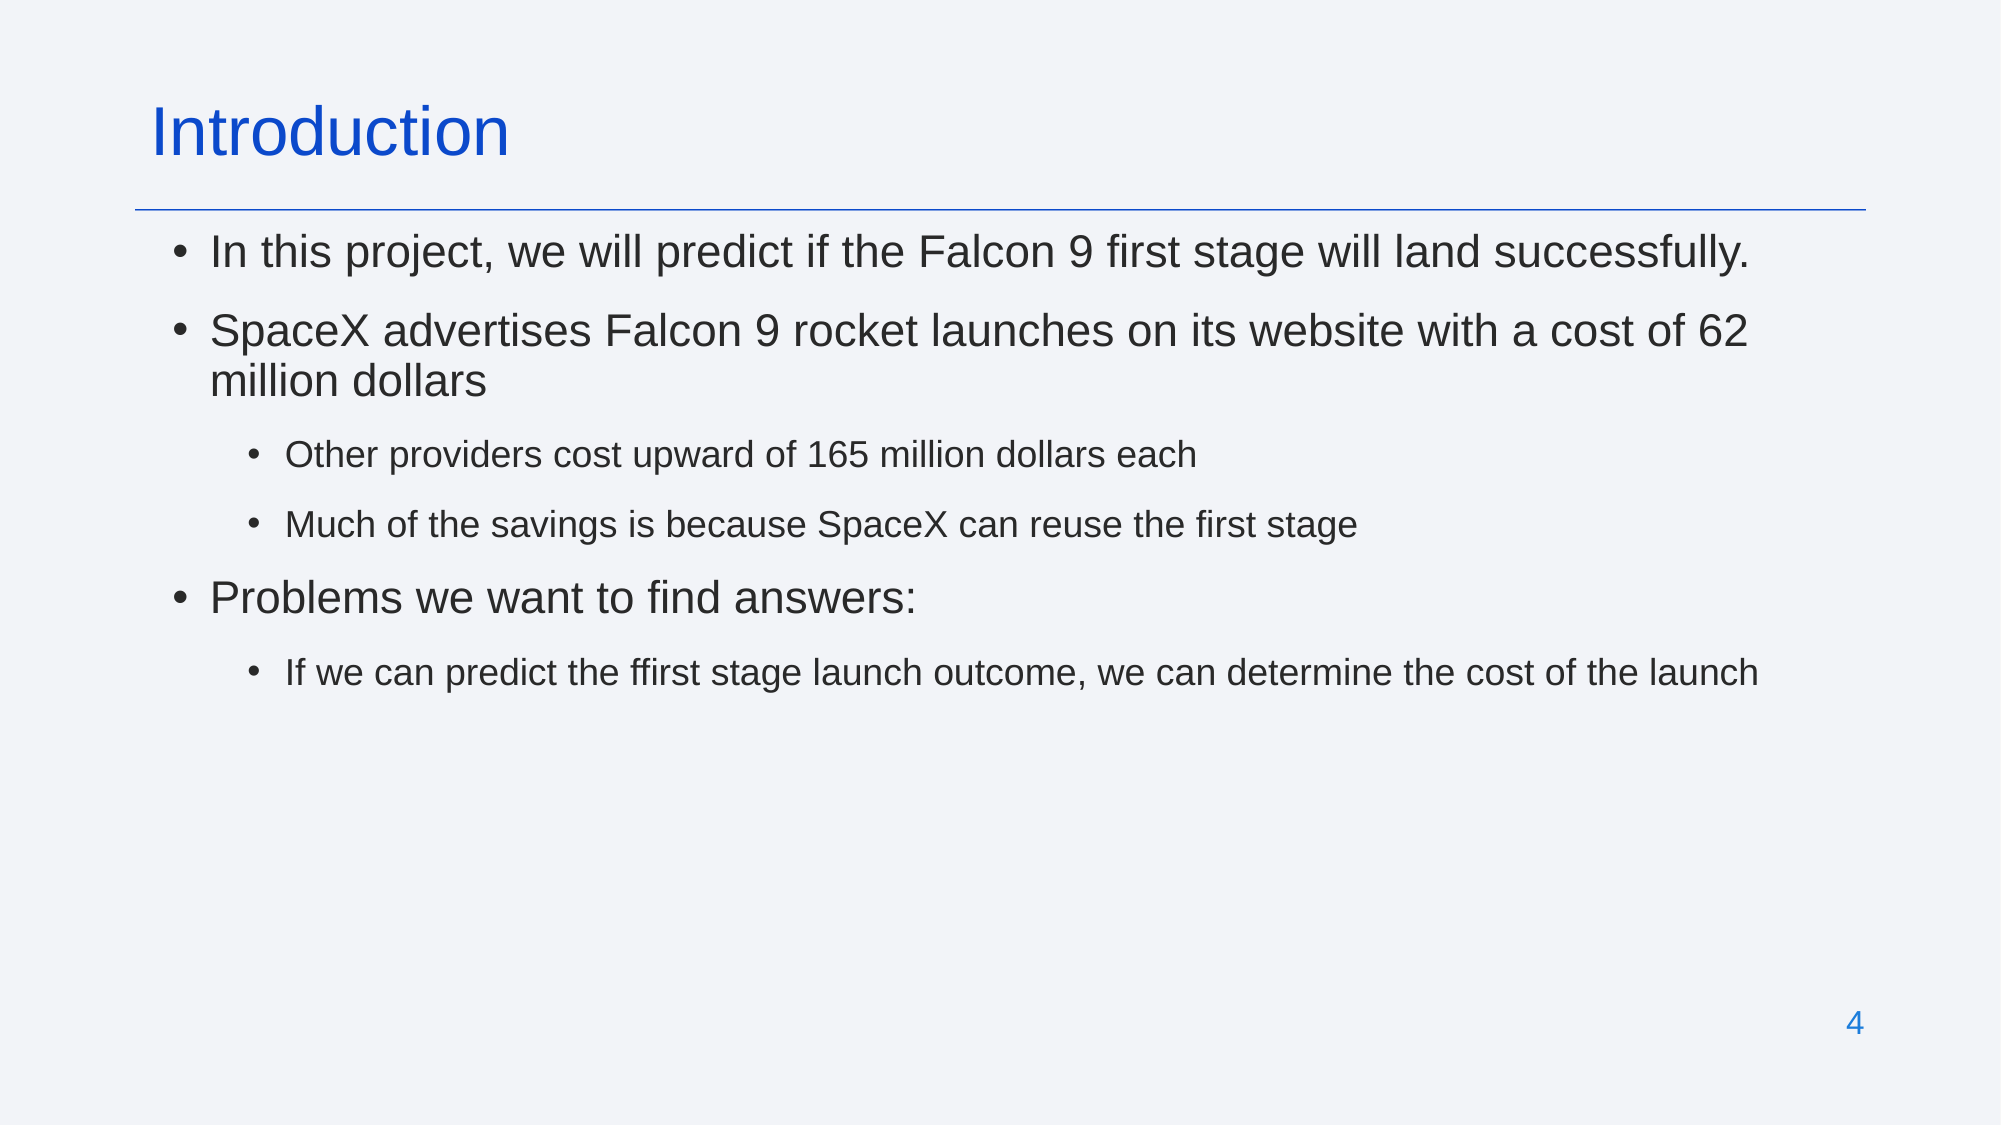

Introduction
In this project, we will predict if the Falcon 9 first stage will land successfully.
SpaceX advertises Falcon 9 rocket launches on its website with a cost of 62 million dollars
Other providers cost upward of 165 million dollars each
Much of the savings is because SpaceX can reuse the first stage
Problems we want to find answers:
If we can predict the ffirst stage launch outcome, we can determine the cost of the launch
4